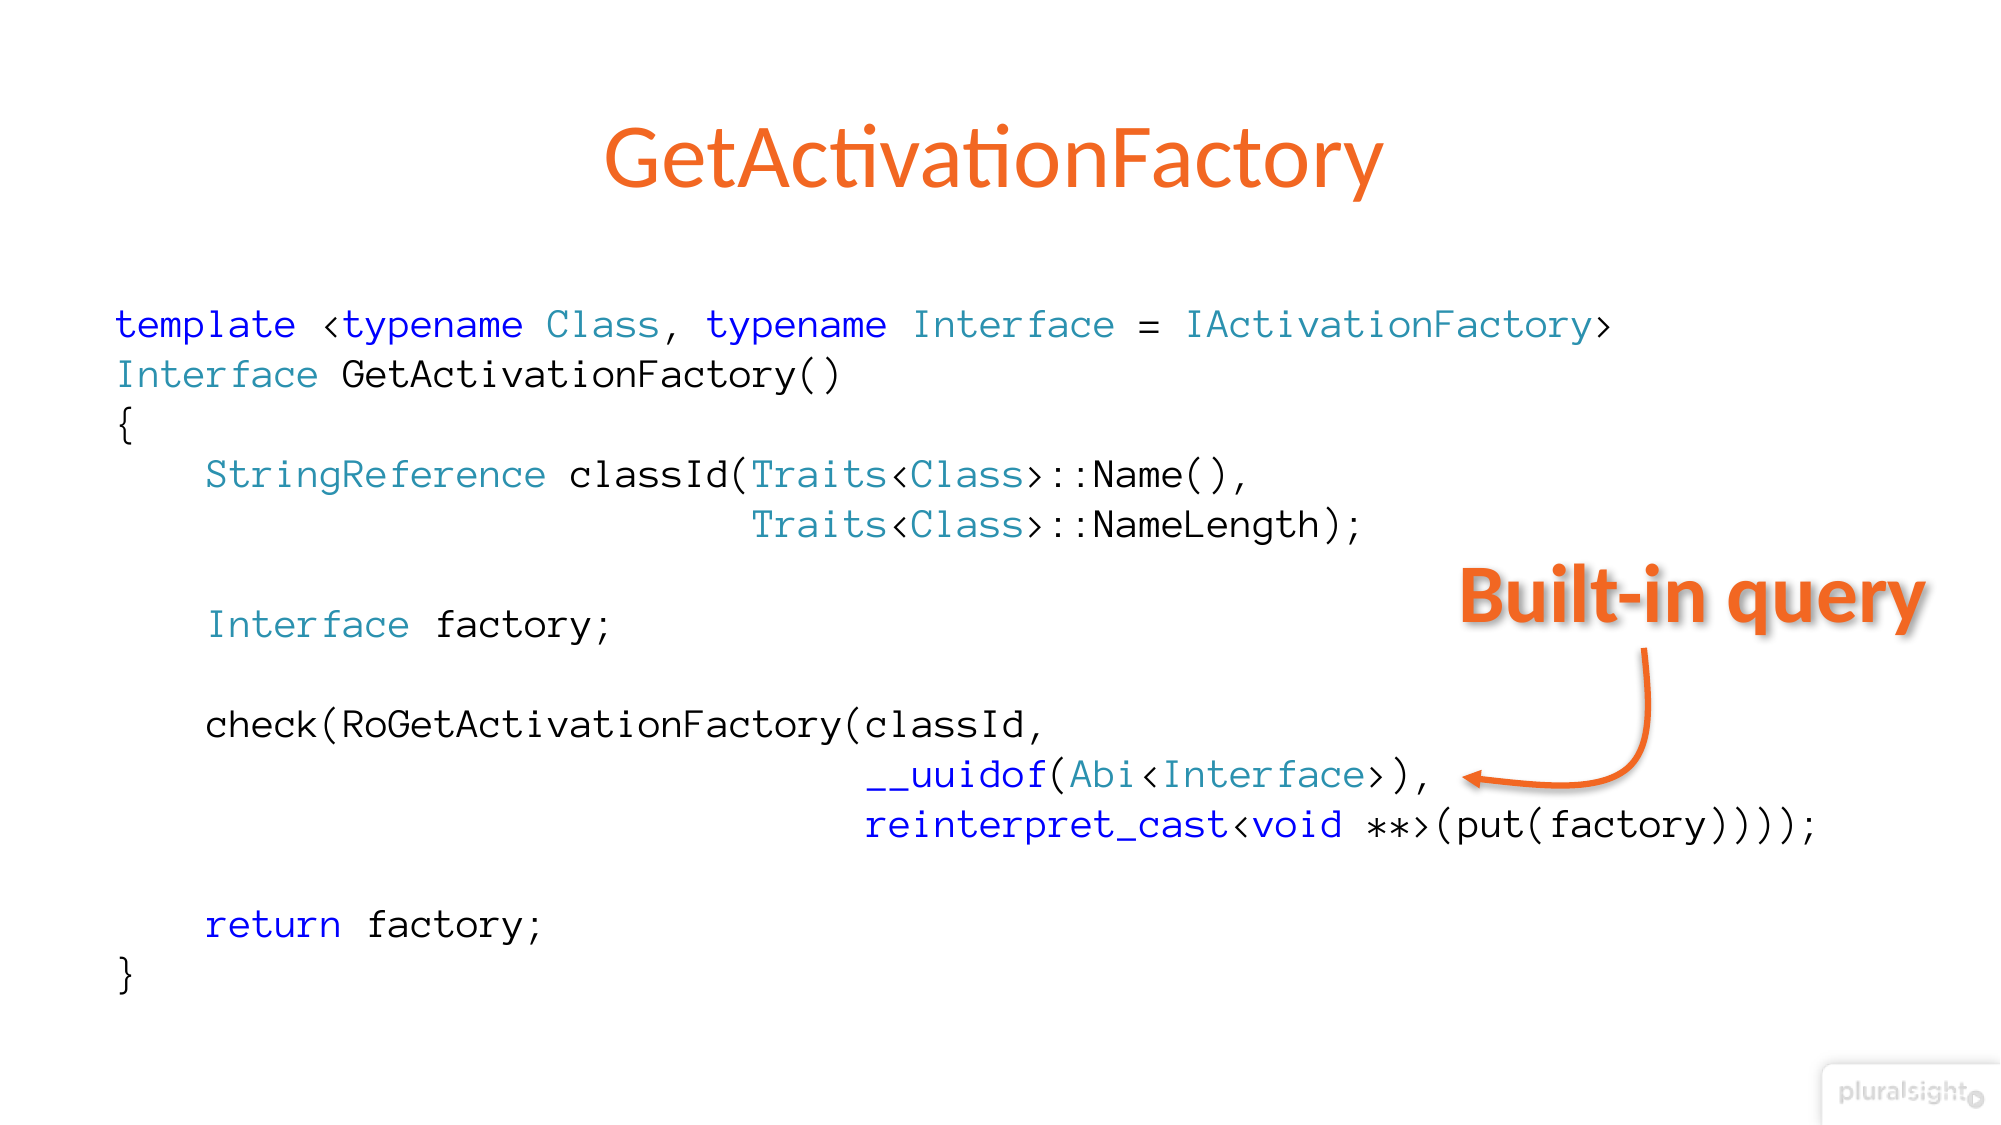

# GetActivationFactory
template <typename Class, typename Interface = IActivationFactory>
Interface GetActivationFactory()
{
    StringReference classId(Traits<Class>::Name(),
                            Traits<Class>::NameLength);

    Interface factory;

    check(RoGetActivationFactory(classId,
                                 __uuidof(Abi<Interface>),
                                 reinterpret_cast<void **>(put(factory))));

    return factory;
}
Built-in query